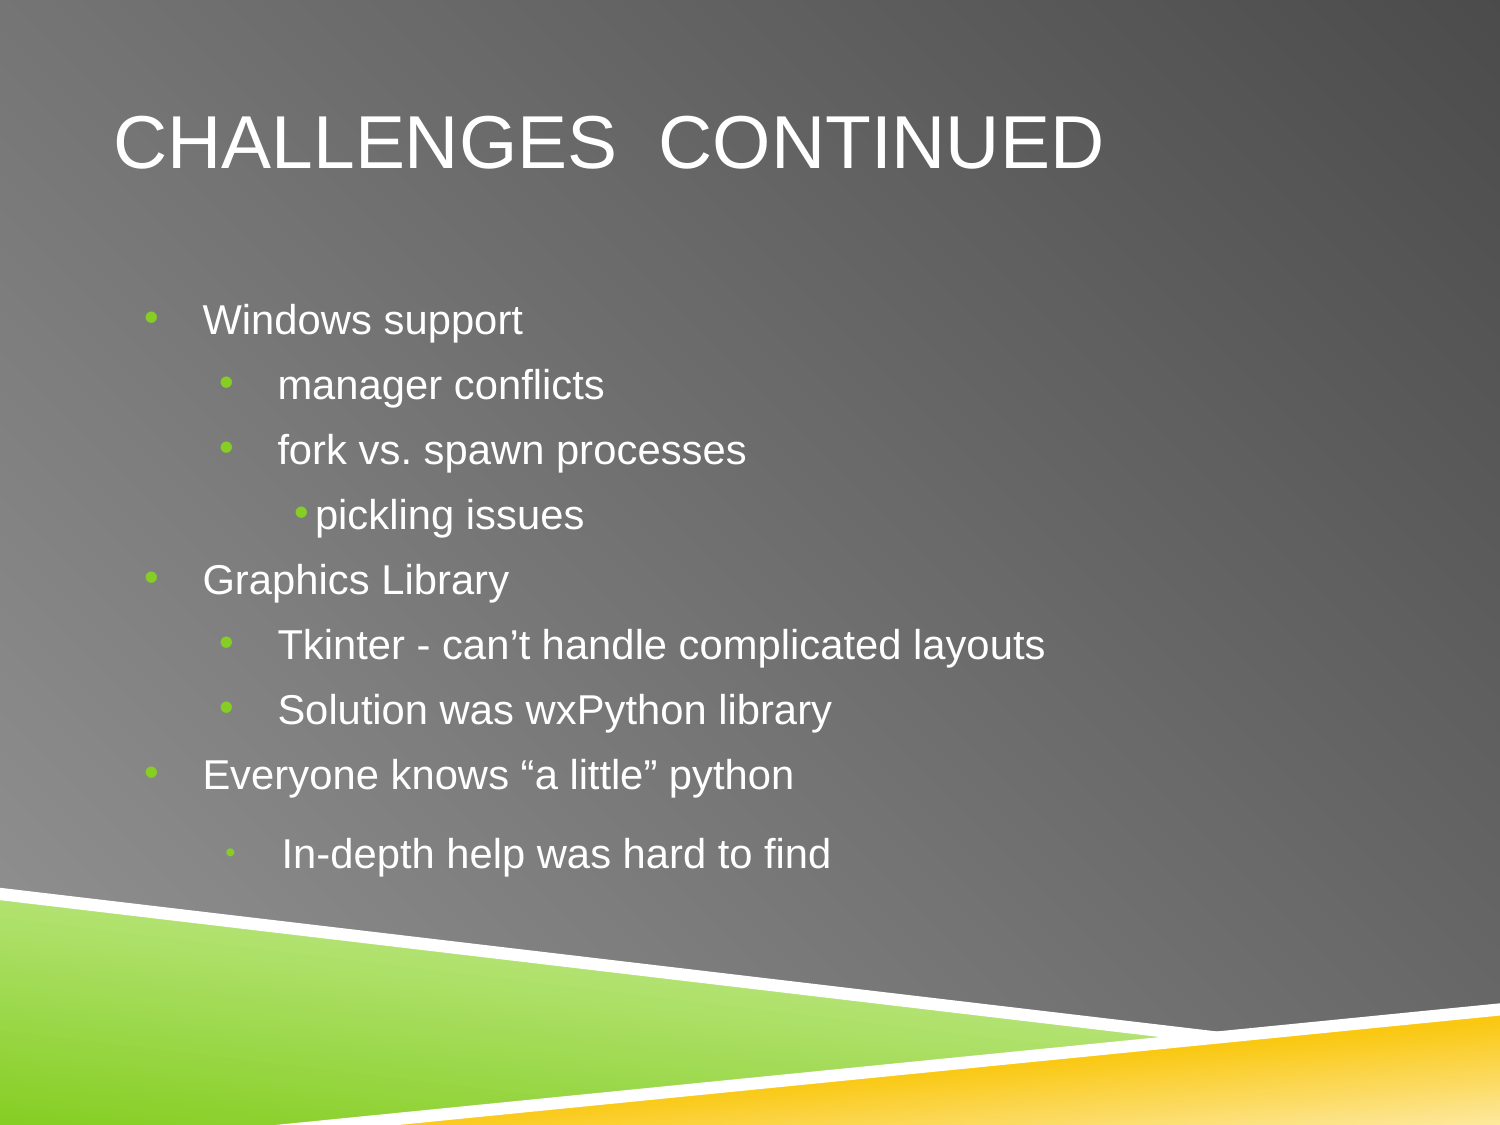

# CHALLENGES  CONTINUED
Windows support
manager conflicts
fork vs. spawn processes
pickling issues
Graphics Library
Tkinter - can’t handle complicated layouts
Solution was wxPython library
Everyone knows “a little” python
In-depth help was hard to find